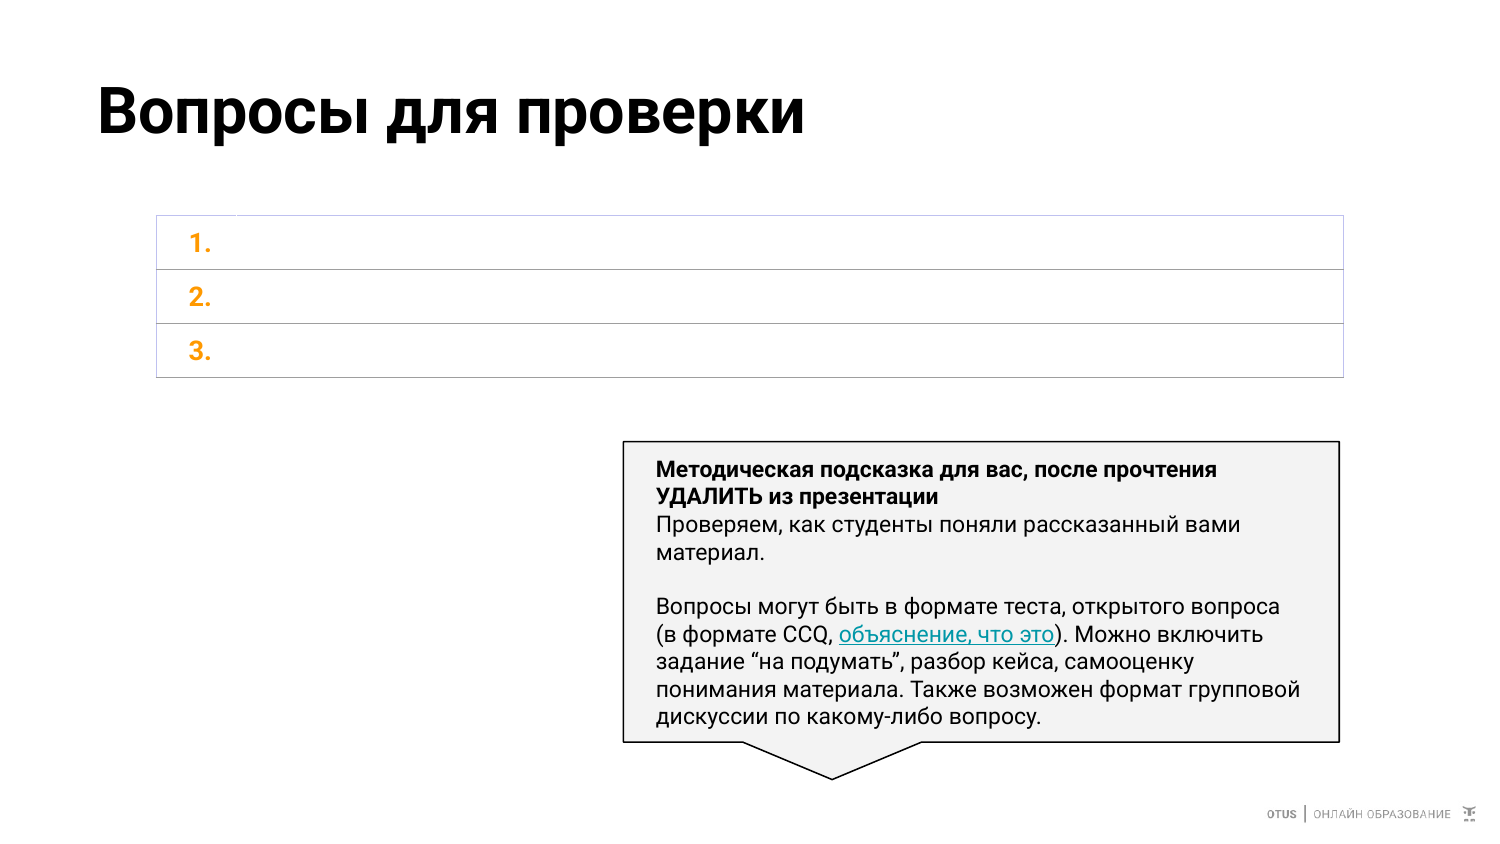

# Вопросы для проверки
| 1. |  |
| --- | --- |
| 2. |  |
| 3. |  |
Методическая подсказка для вас, после прочтения УДАЛИТЬ из презентации
Проверяем, как студенты поняли рассказанный вами материал.

Вопросы могут быть в формате теста, открытого вопроса
(в формате CCQ, объяснение, что это). Можно включить задание “на подумать”, разбор кейса, самооценку понимания материала. Также возможен формат групповой дискуссии по какому-либо вопросу.